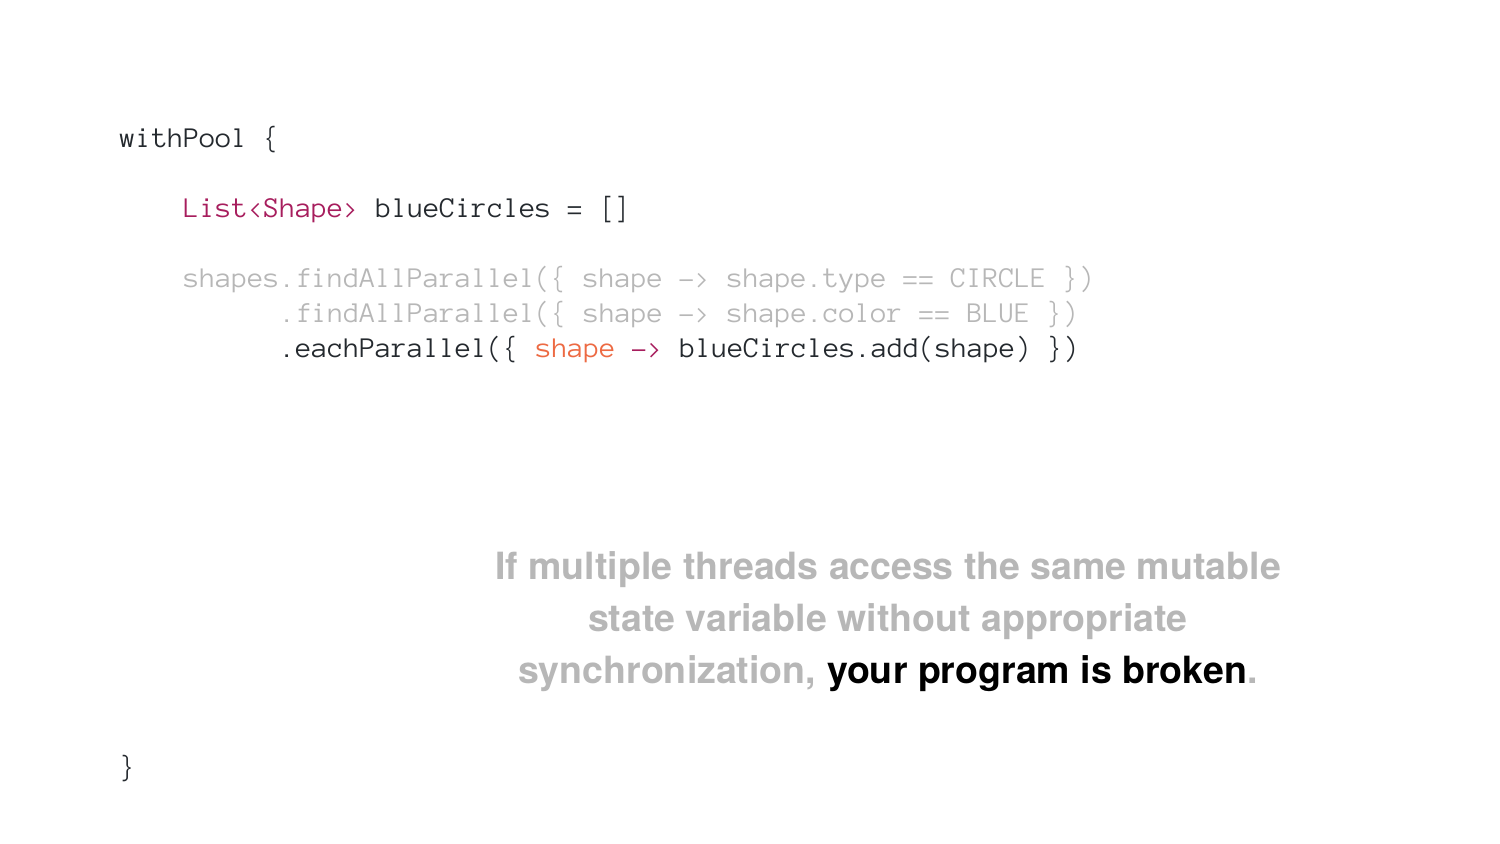

withPool {

    List<Shape> blueCircles = []

    shapes.findAllParallel({ shape -> shape.type == CIRCLE })
          .findAllParallel({ shape -> shape.color == BLUE })
          .eachParallel({ shape -> blueCircles.add(shape) })

}

If multiple threads access the same mutable state variable without appropriate synchronization, your program is broken.